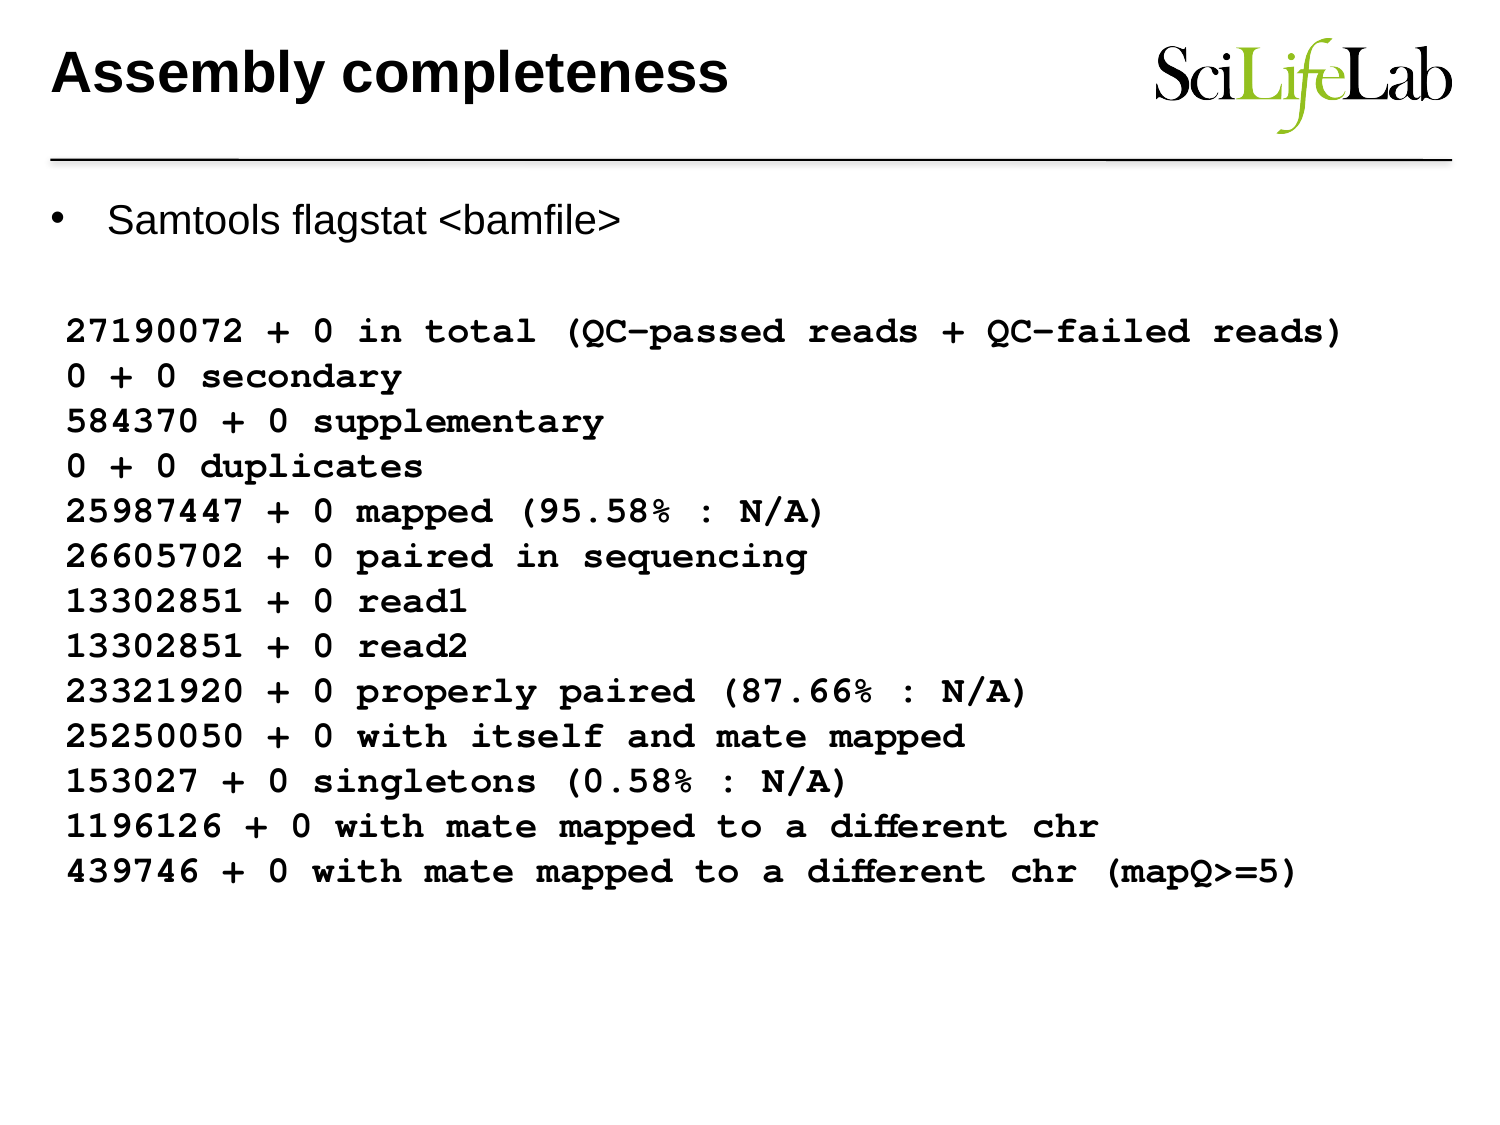

# Assembly completeness
Samtools flagstat <bamfile>
27190072 + 0 in total (QC-passed reads + QC-failed reads)
0 + 0 secondary
584370 + 0 supplementary
0 + 0 duplicates
25987447 + 0 mapped (95.58% : N/A)
26605702 + 0 paired in sequencing
13302851 + 0 read1
13302851 + 0 read2
23321920 + 0 properly paired (87.66% : N/A)
25250050 + 0 with itself and mate mapped
153027 + 0 singletons (0.58% : N/A)
1196126 + 0 with mate mapped to a different chr
439746 + 0 with mate mapped to a different chr (mapQ>=5)